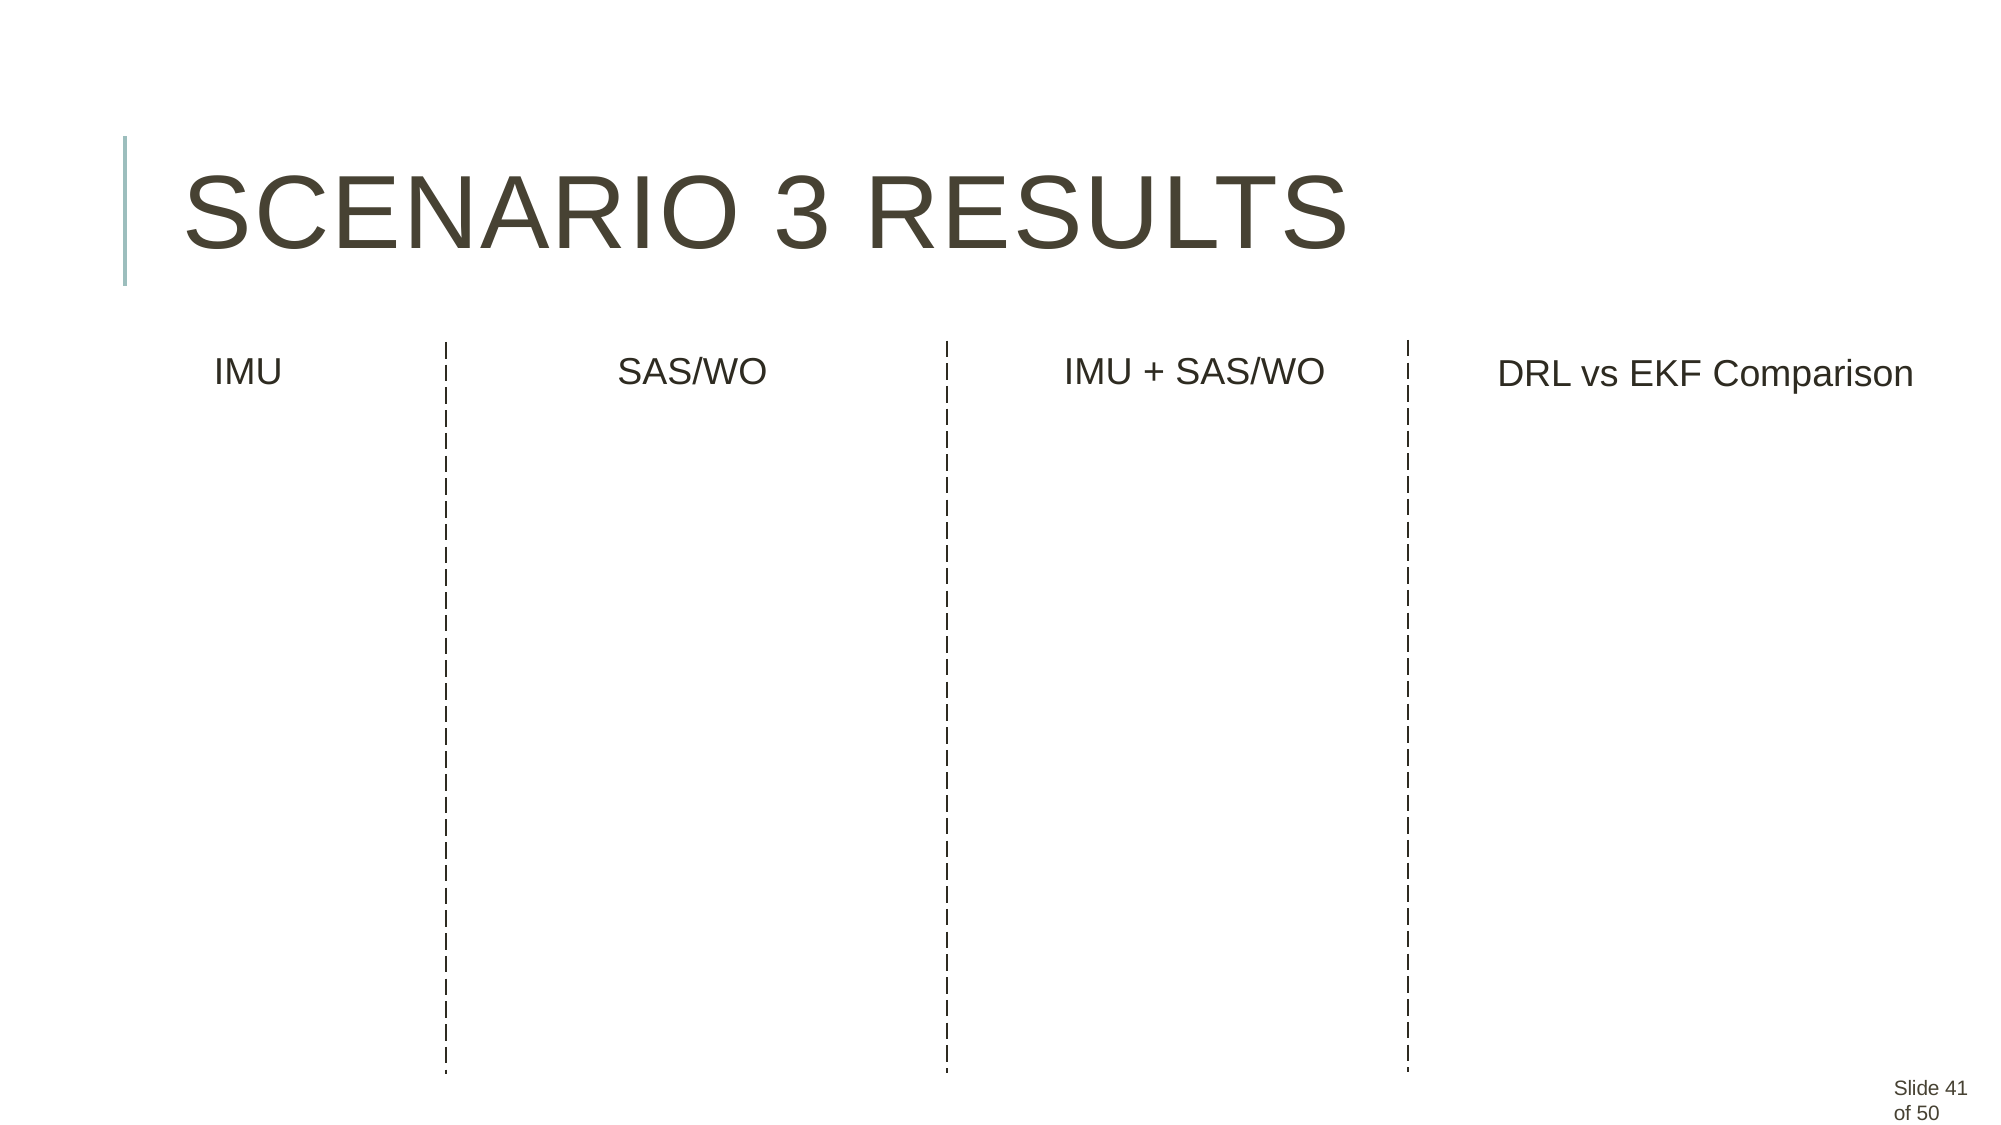

# scenario 3 results
IMU
SAS/WO
IMU + SAS/WO
DRL vs EKF Comparison
Slide 41 of 50